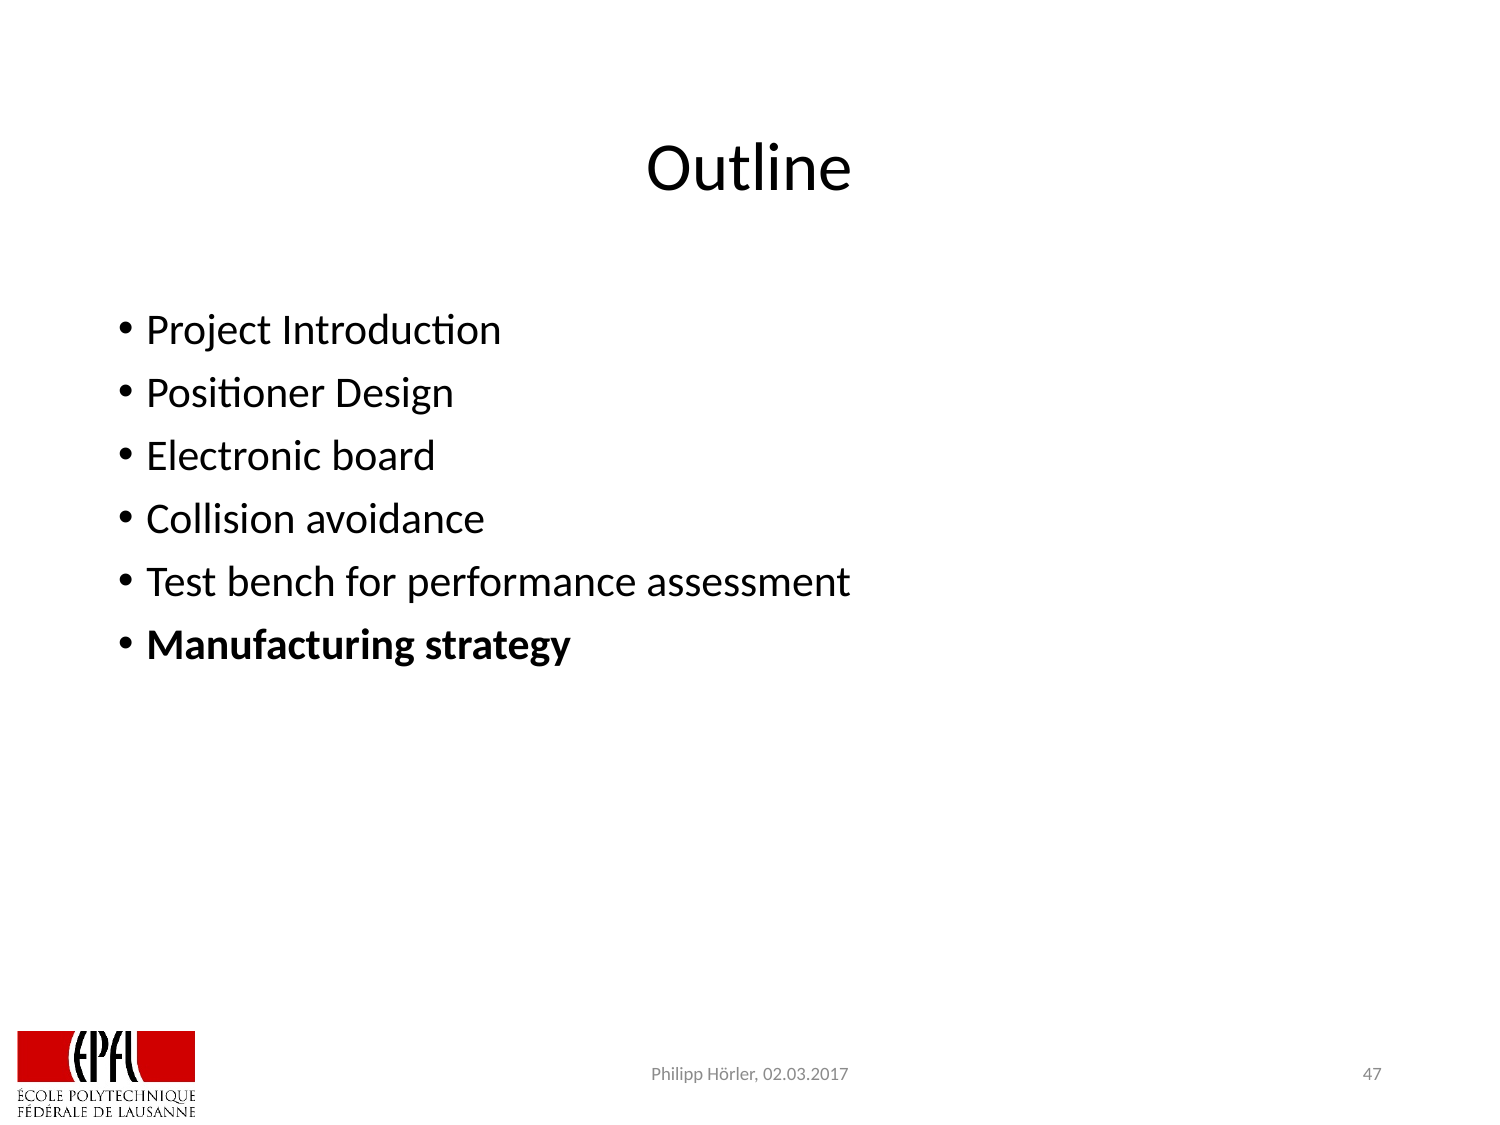

# Outline
Project Introduction
Positioner Design
Electronic board
Collision avoidance
Test bench for performance assessment
Manufacturing strategy
Philipp Hörler, 02.03.2017
47